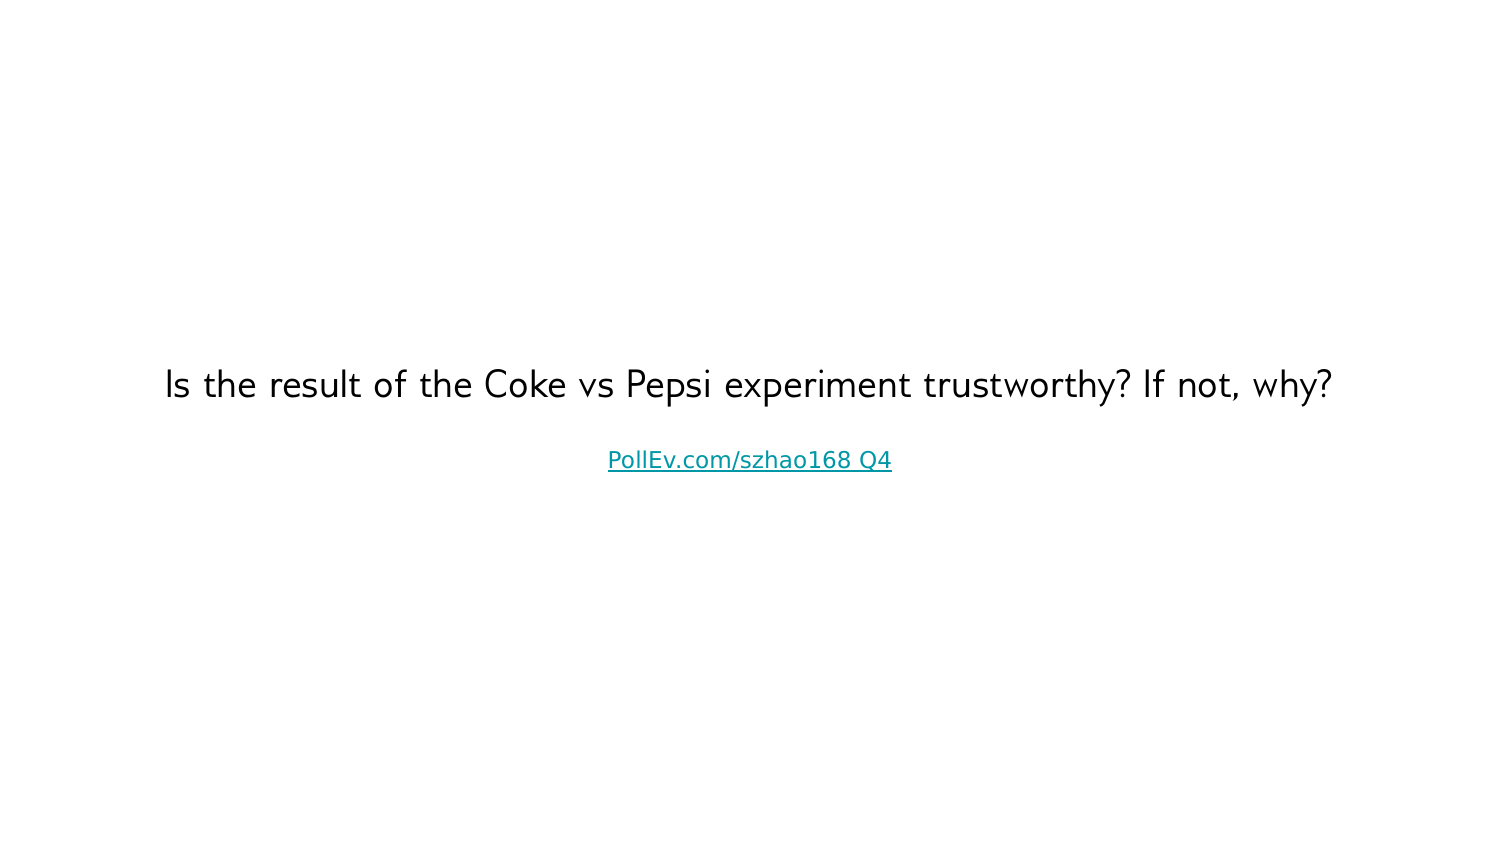

# Is the result of the Coke vs Pepsi experiment trustworthy? If not, why?
PollEv.com/szhao168
Q4